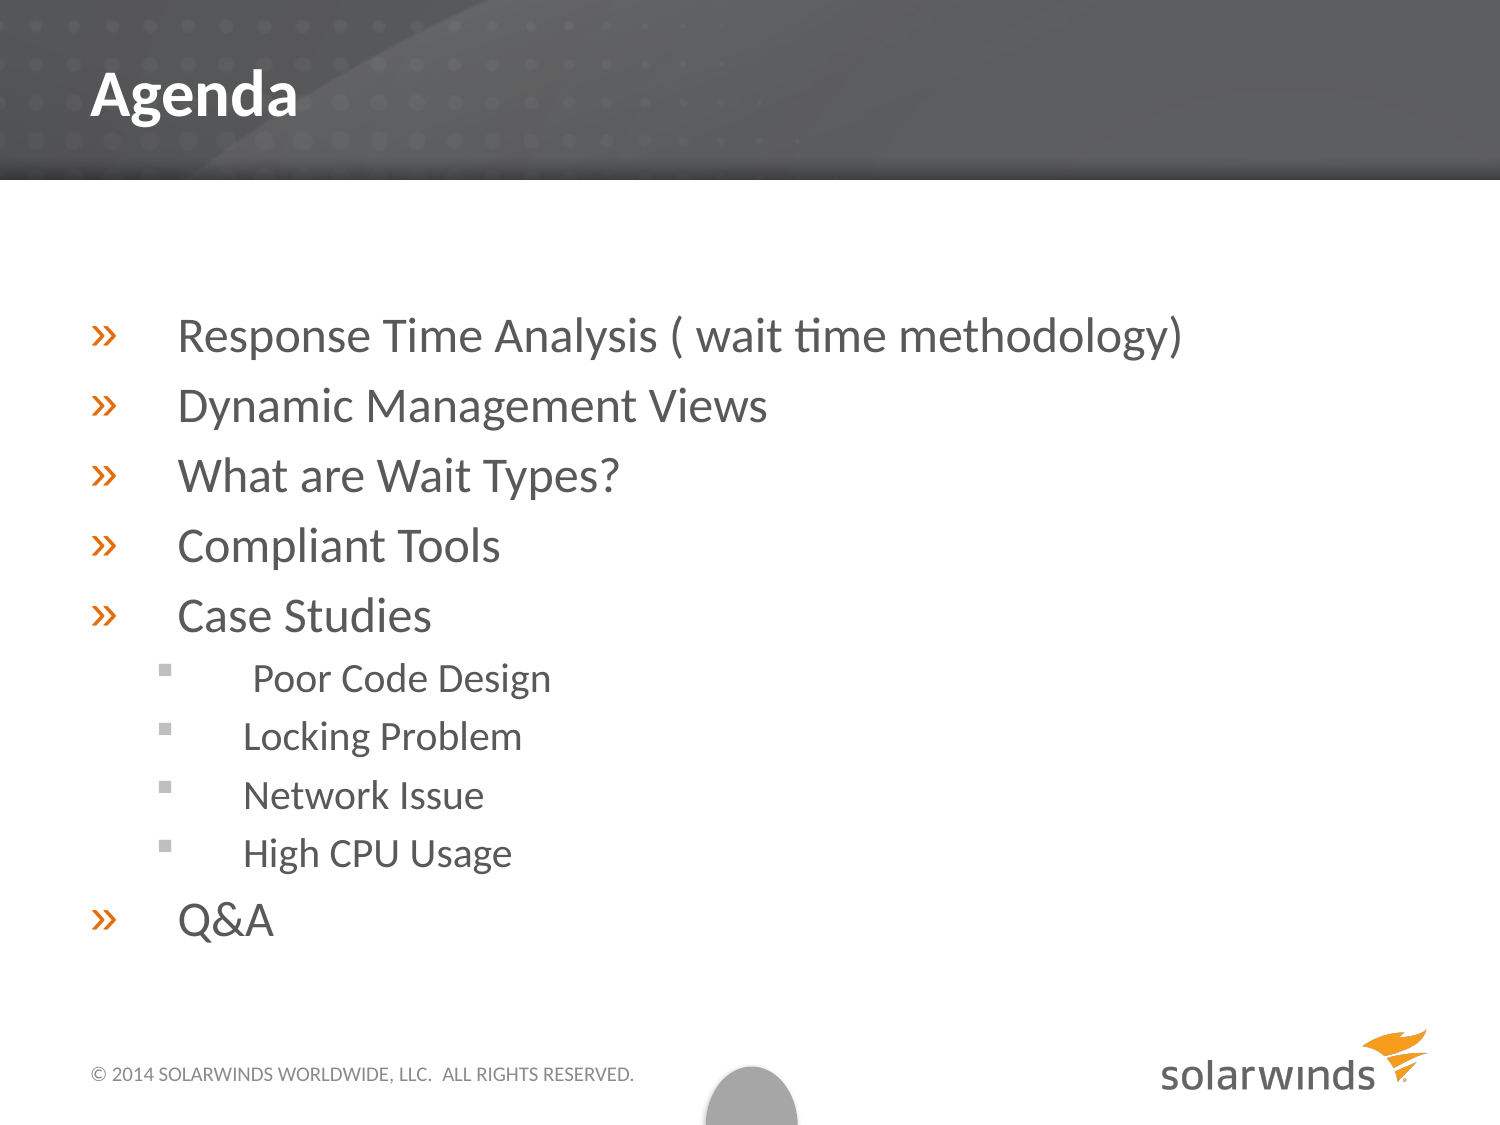

# Agenda

Response Time Analysis ( wait time methodology)
Dynamic Management Views
What are Wait Types?
Compliant Tools
Case Studies
 Poor Code Design
Locking Problem
Network Issue
High CPU Usage
Q&A
© 2014 SOLARWINDS WORLDWIDE, LLC.  ALL RIGHTS RESERVED.